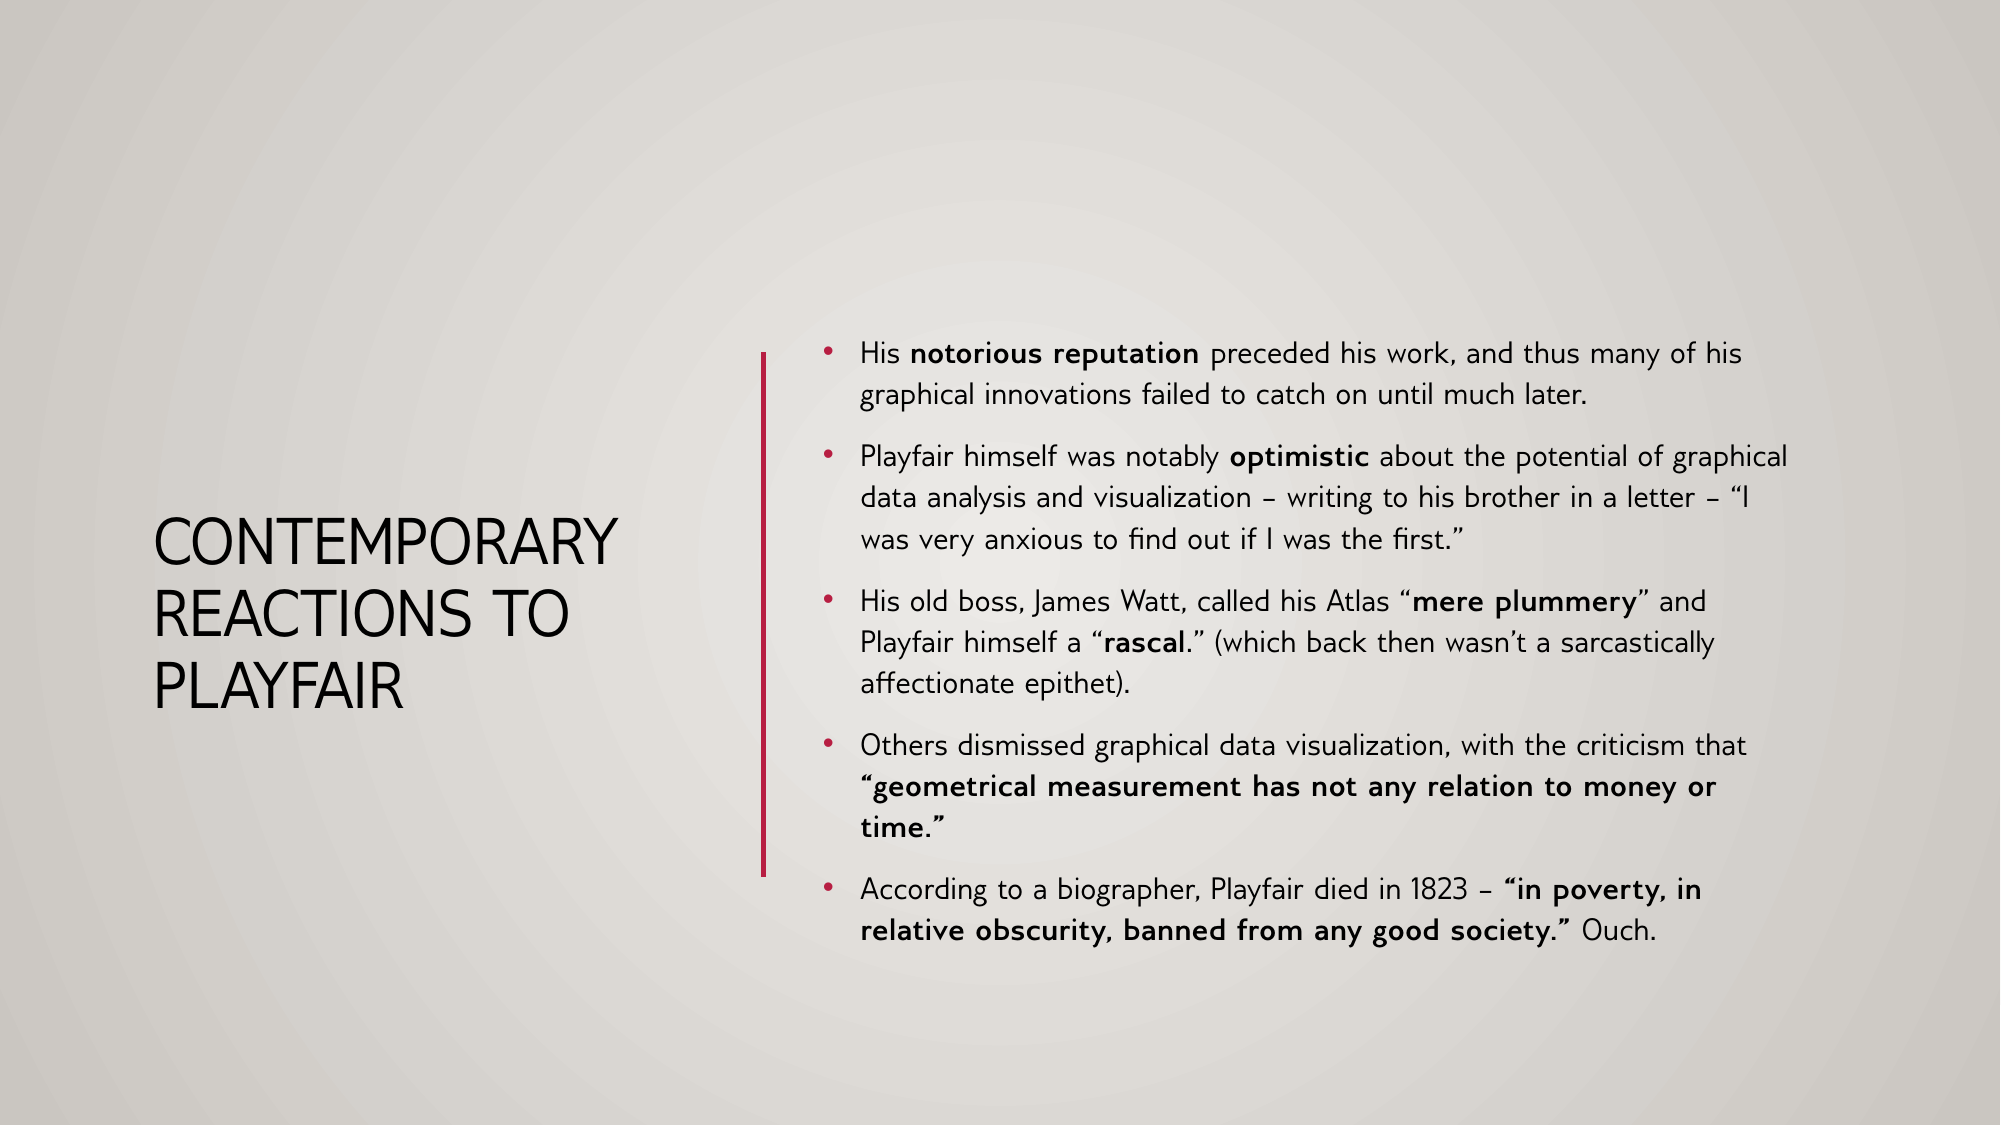

His notorious reputation preceded his work, and thus many of his graphical innovations failed to catch on until much later.
Playfair himself was notably optimistic about the potential of graphical data analysis and visualization – writing to his brother in a letter – “I was very anxious to find out if I was the first.”
His old boss, James Watt, called his Atlas “mere plummery” and Playfair himself a “rascal.” (which back then wasn’t a sarcastically affectionate epithet).
Others dismissed graphical data visualization, with the criticism that “geometrical measurement has not any relation to money or time.”
According to a biographer, Playfair died in 1823 – “in poverty, in relative obscurity, banned from any good society.” Ouch.
# Contemporary reactions to playfair